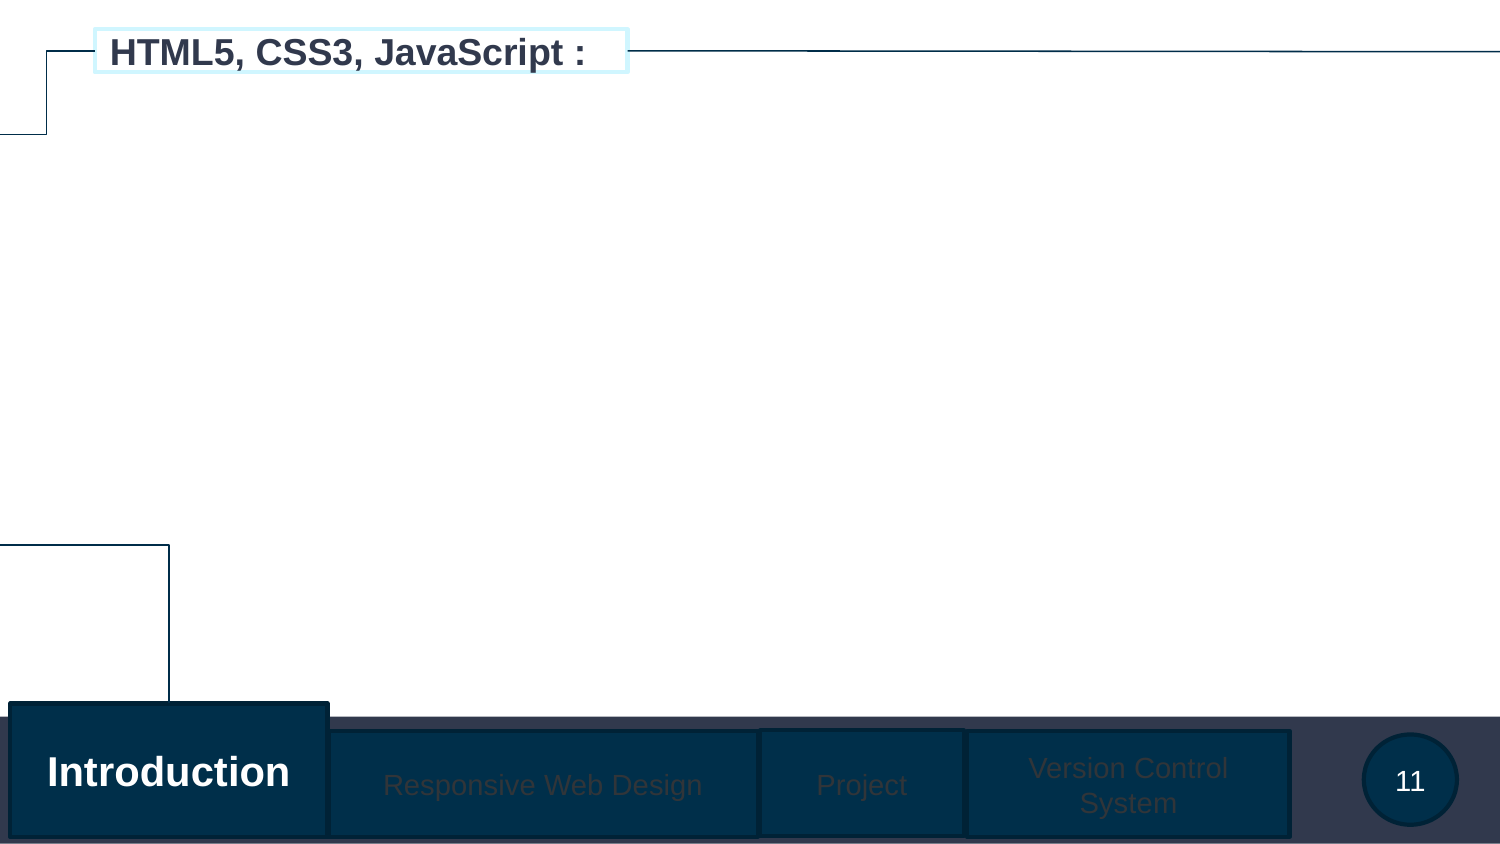

HTML5, CSS3, JavaScript :
Introduction
Project
Responsive Web Design
Version Control System
11